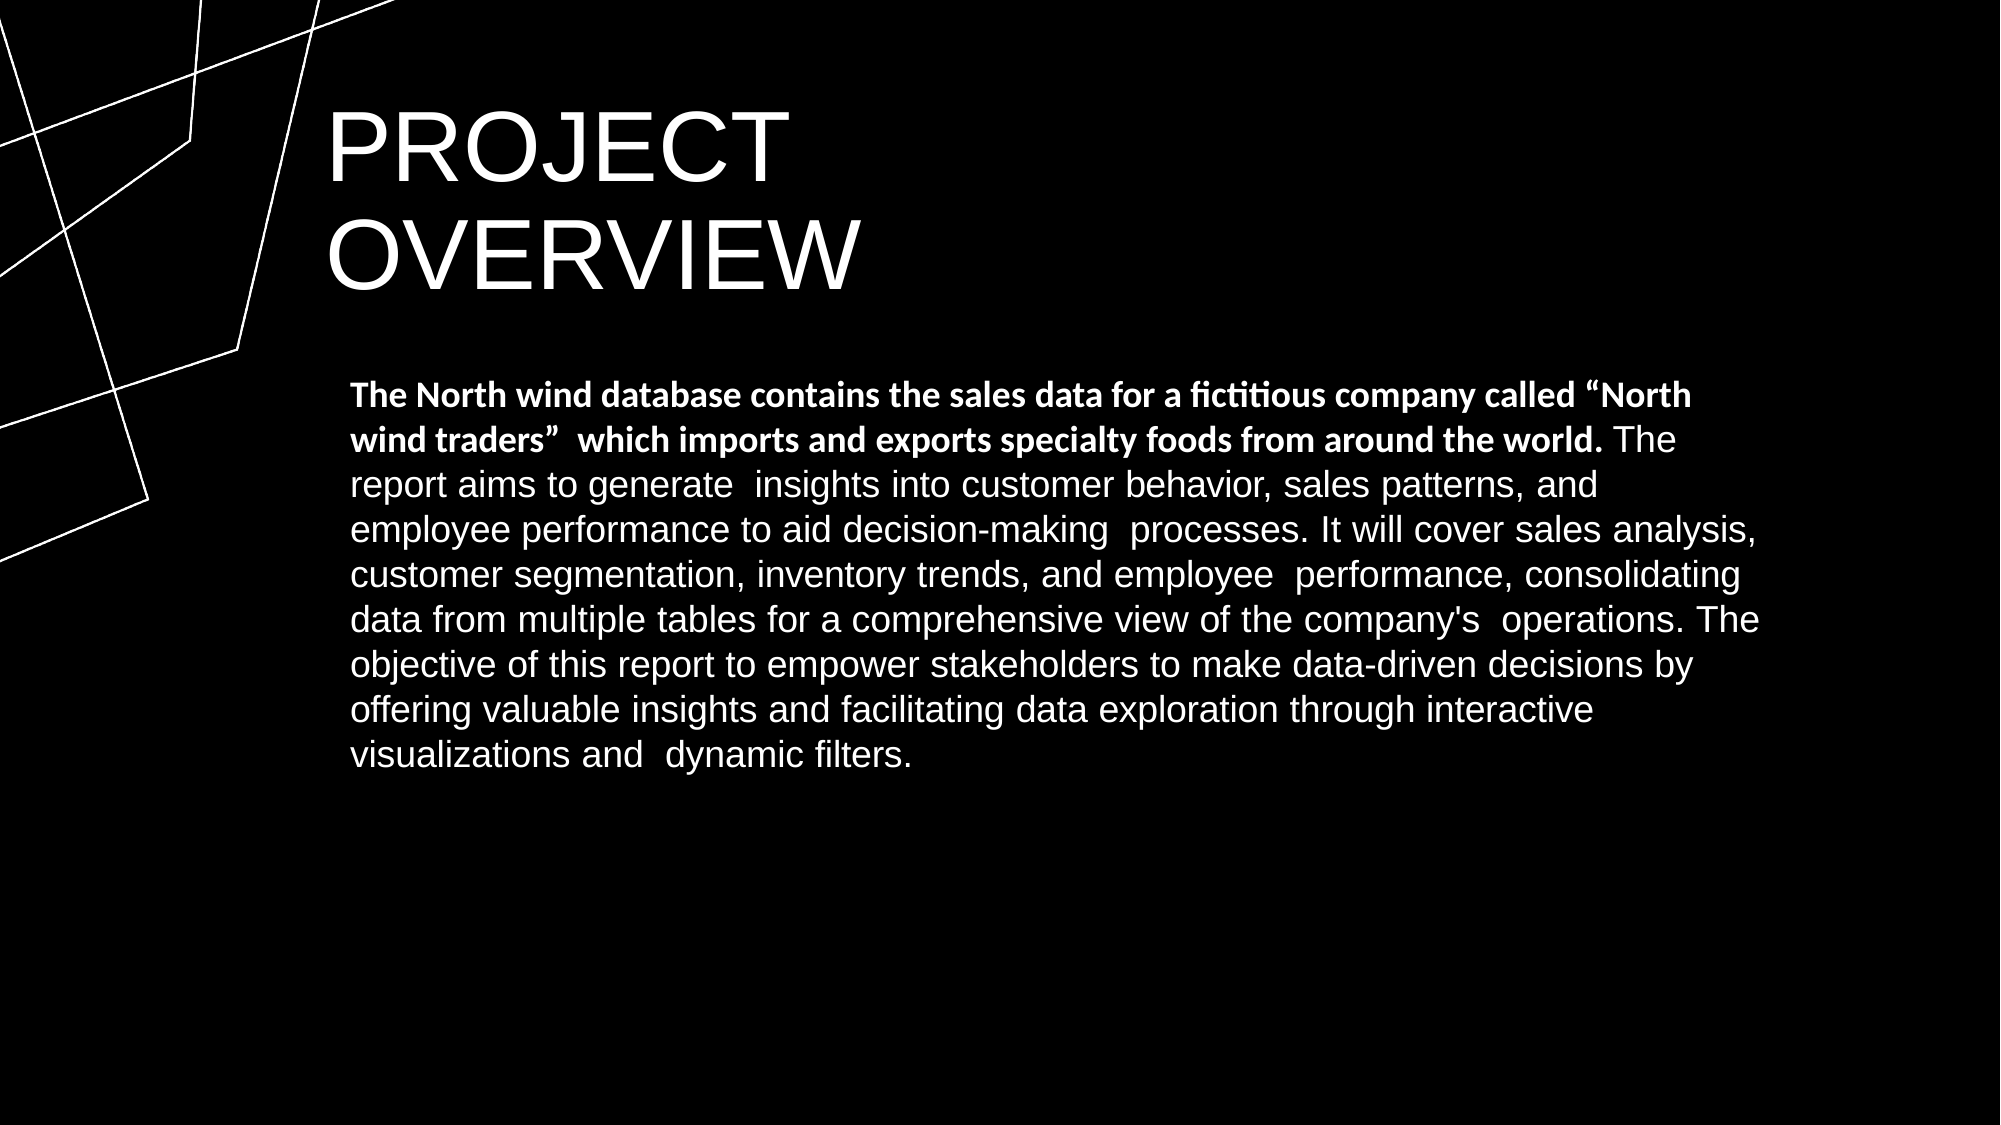

# Project overview
The North wind database contains the sales data for a fictitious company called “North wind traders”  which imports and exports specialty foods from around the world. The report aims to generate  insights into customer behavior, sales patterns, and employee performance to aid decision-making  processes. It will cover sales analysis, customer segmentation, inventory trends, and employee  performance, consolidating data from multiple tables for a comprehensive view of the company's  operations. The objective of this report to empower stakeholders to make data-driven decisions by  offering valuable insights and facilitating data exploration through interactive visualizations and  dynamic filters.